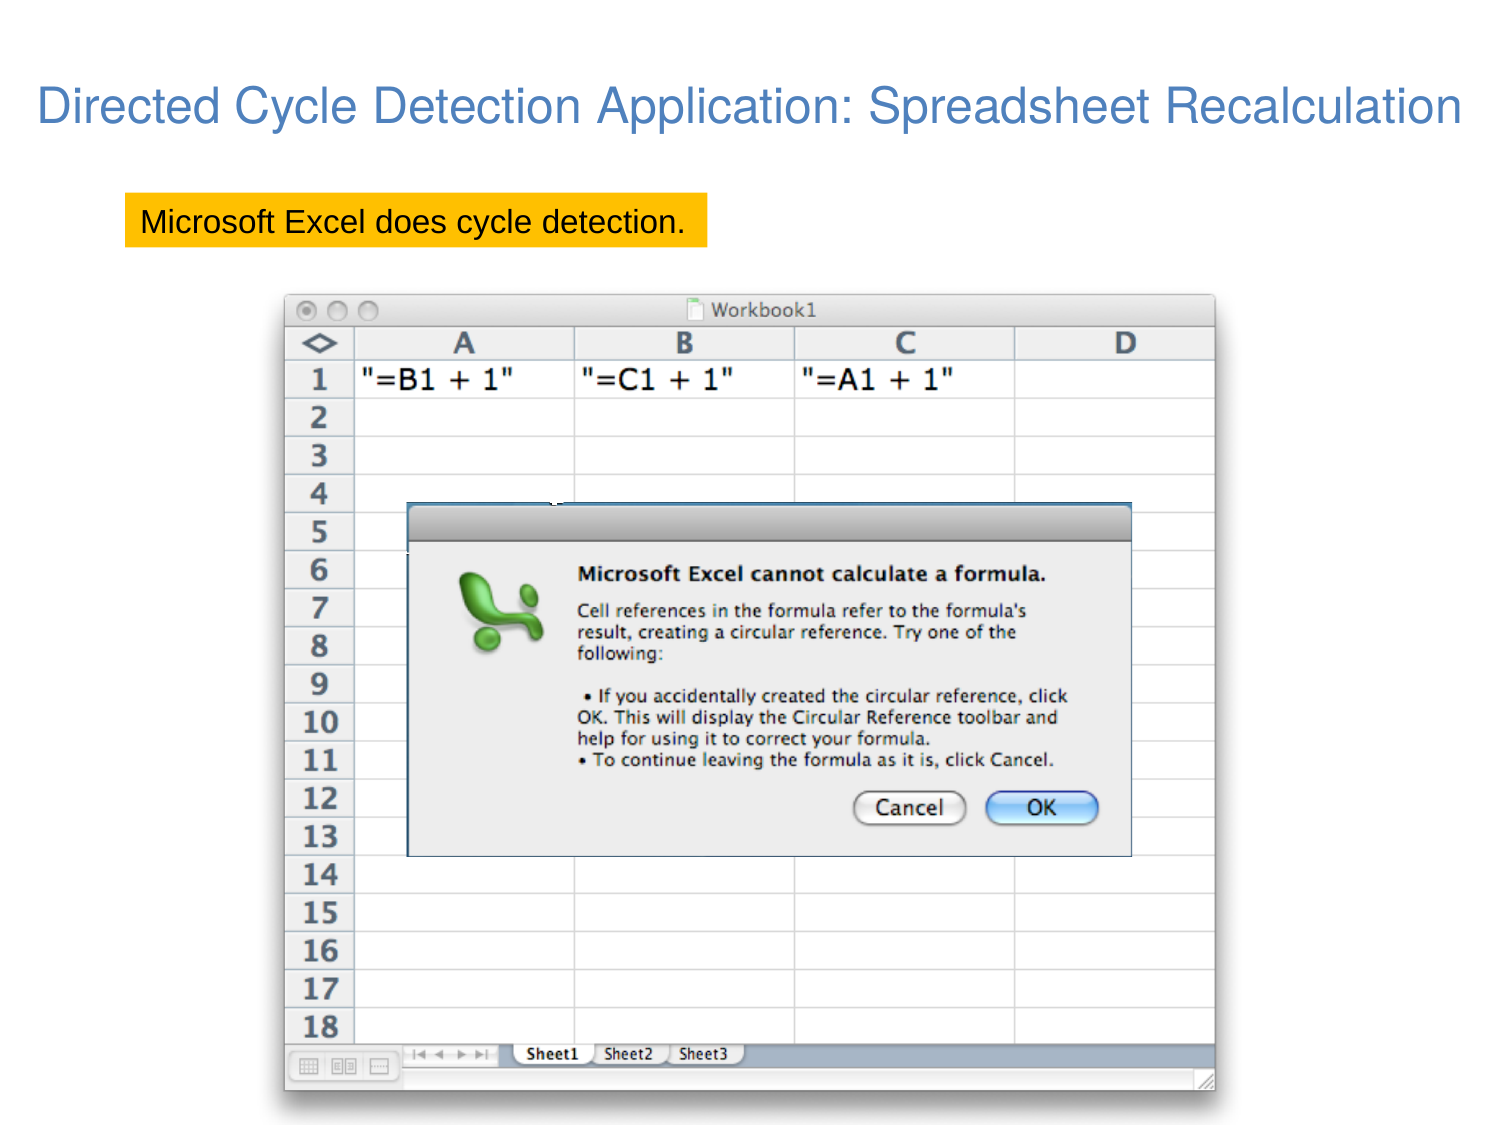

# Directed Cycle Detection Application: Spreadsheet Recalculation
Microsoft Excel does cycle detection.